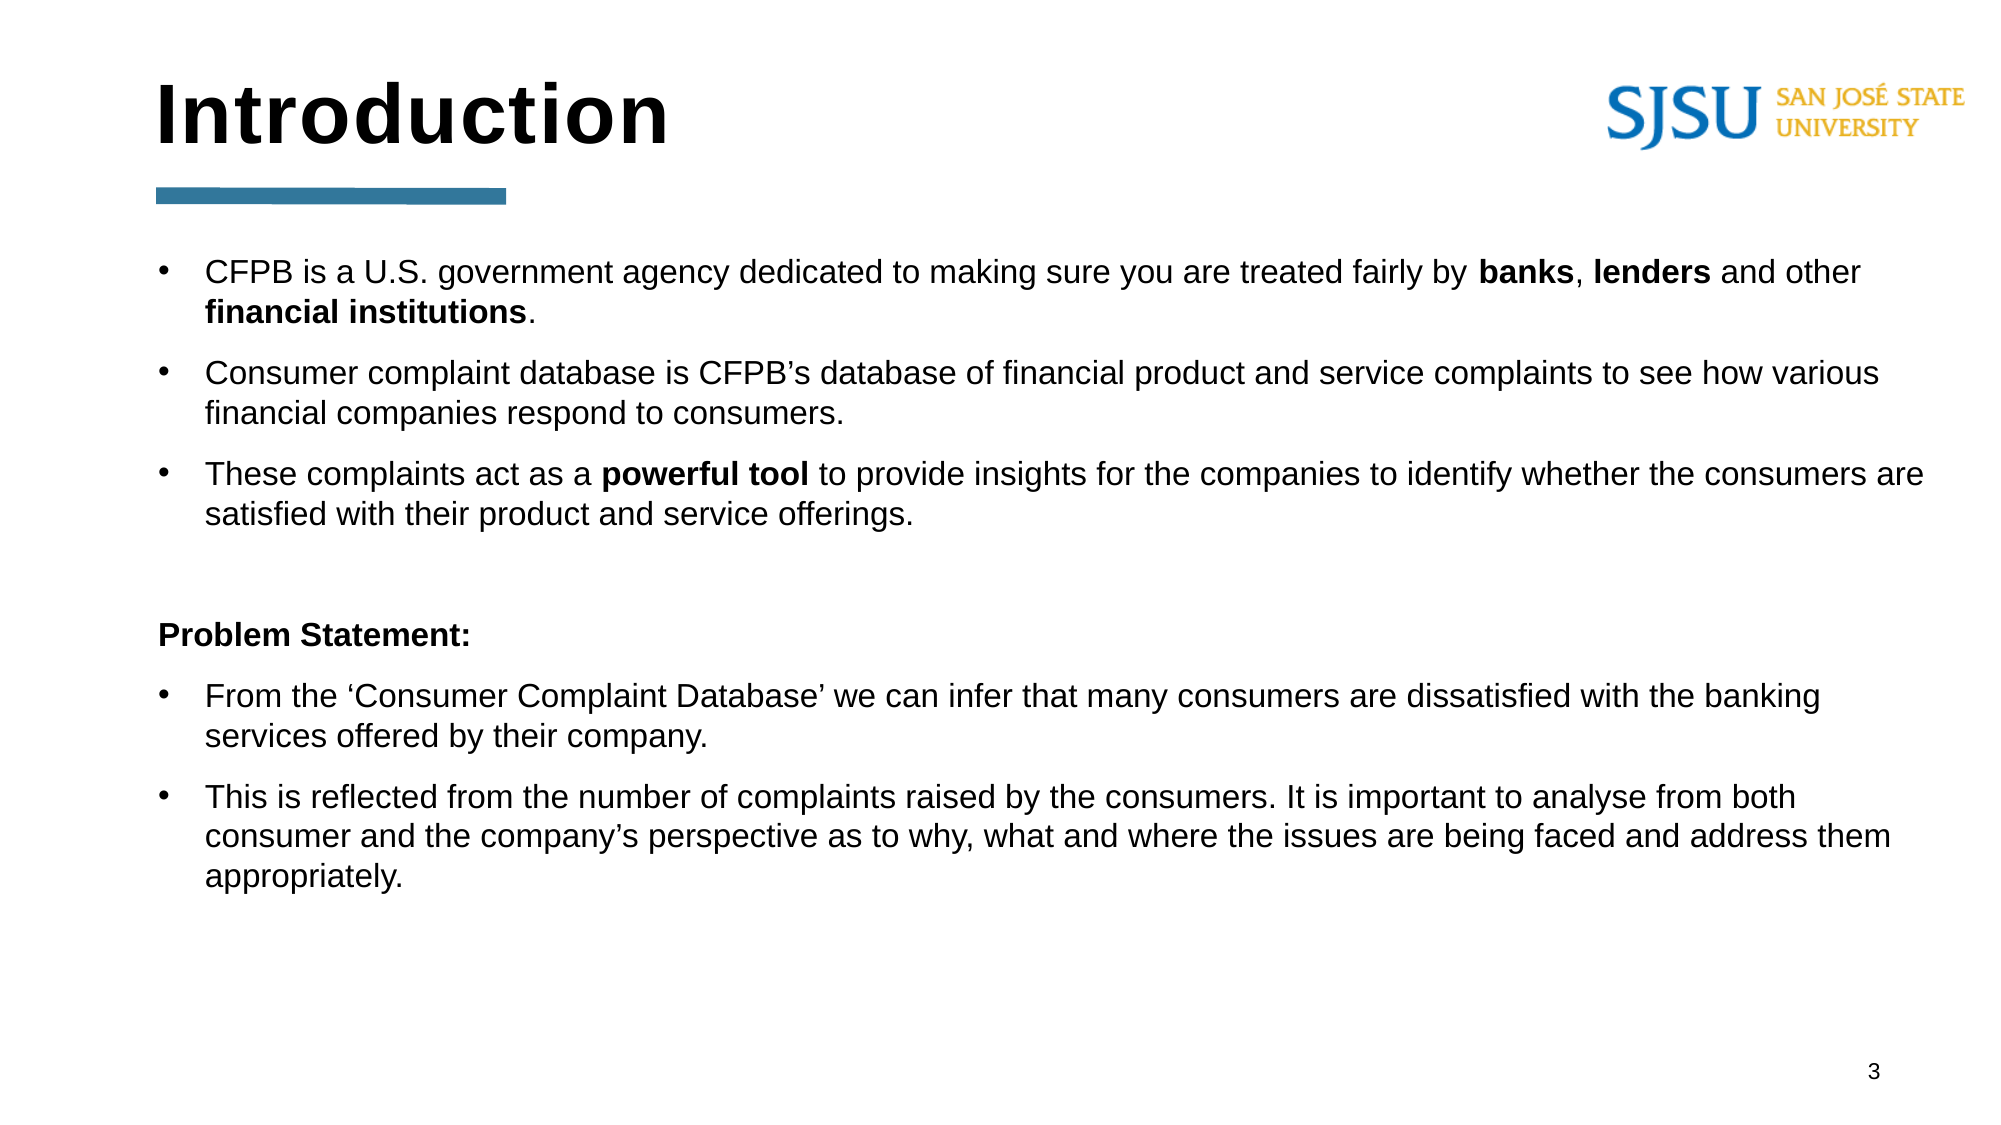

Introduction
CFPB is a U.S. government agency dedicated to making sure you are treated fairly by banks, lenders and other financial institutions.
Consumer complaint database is CFPB’s database of financial product and service complaints to see how various financial companies respond to consumers.
These complaints act as a powerful tool to provide insights for the companies to identify whether the consumers are satisfied with their product and service offerings.

Problem Statement:
From the ‘Consumer Complaint Database’ we can infer that many consumers are dissatisfied with the banking services offered by their company.
This is reflected from the number of complaints raised by the consumers. It is important to analyse from both consumer and the company’s perspective as to why, what and where the issues are being faced and address them appropriately.

3